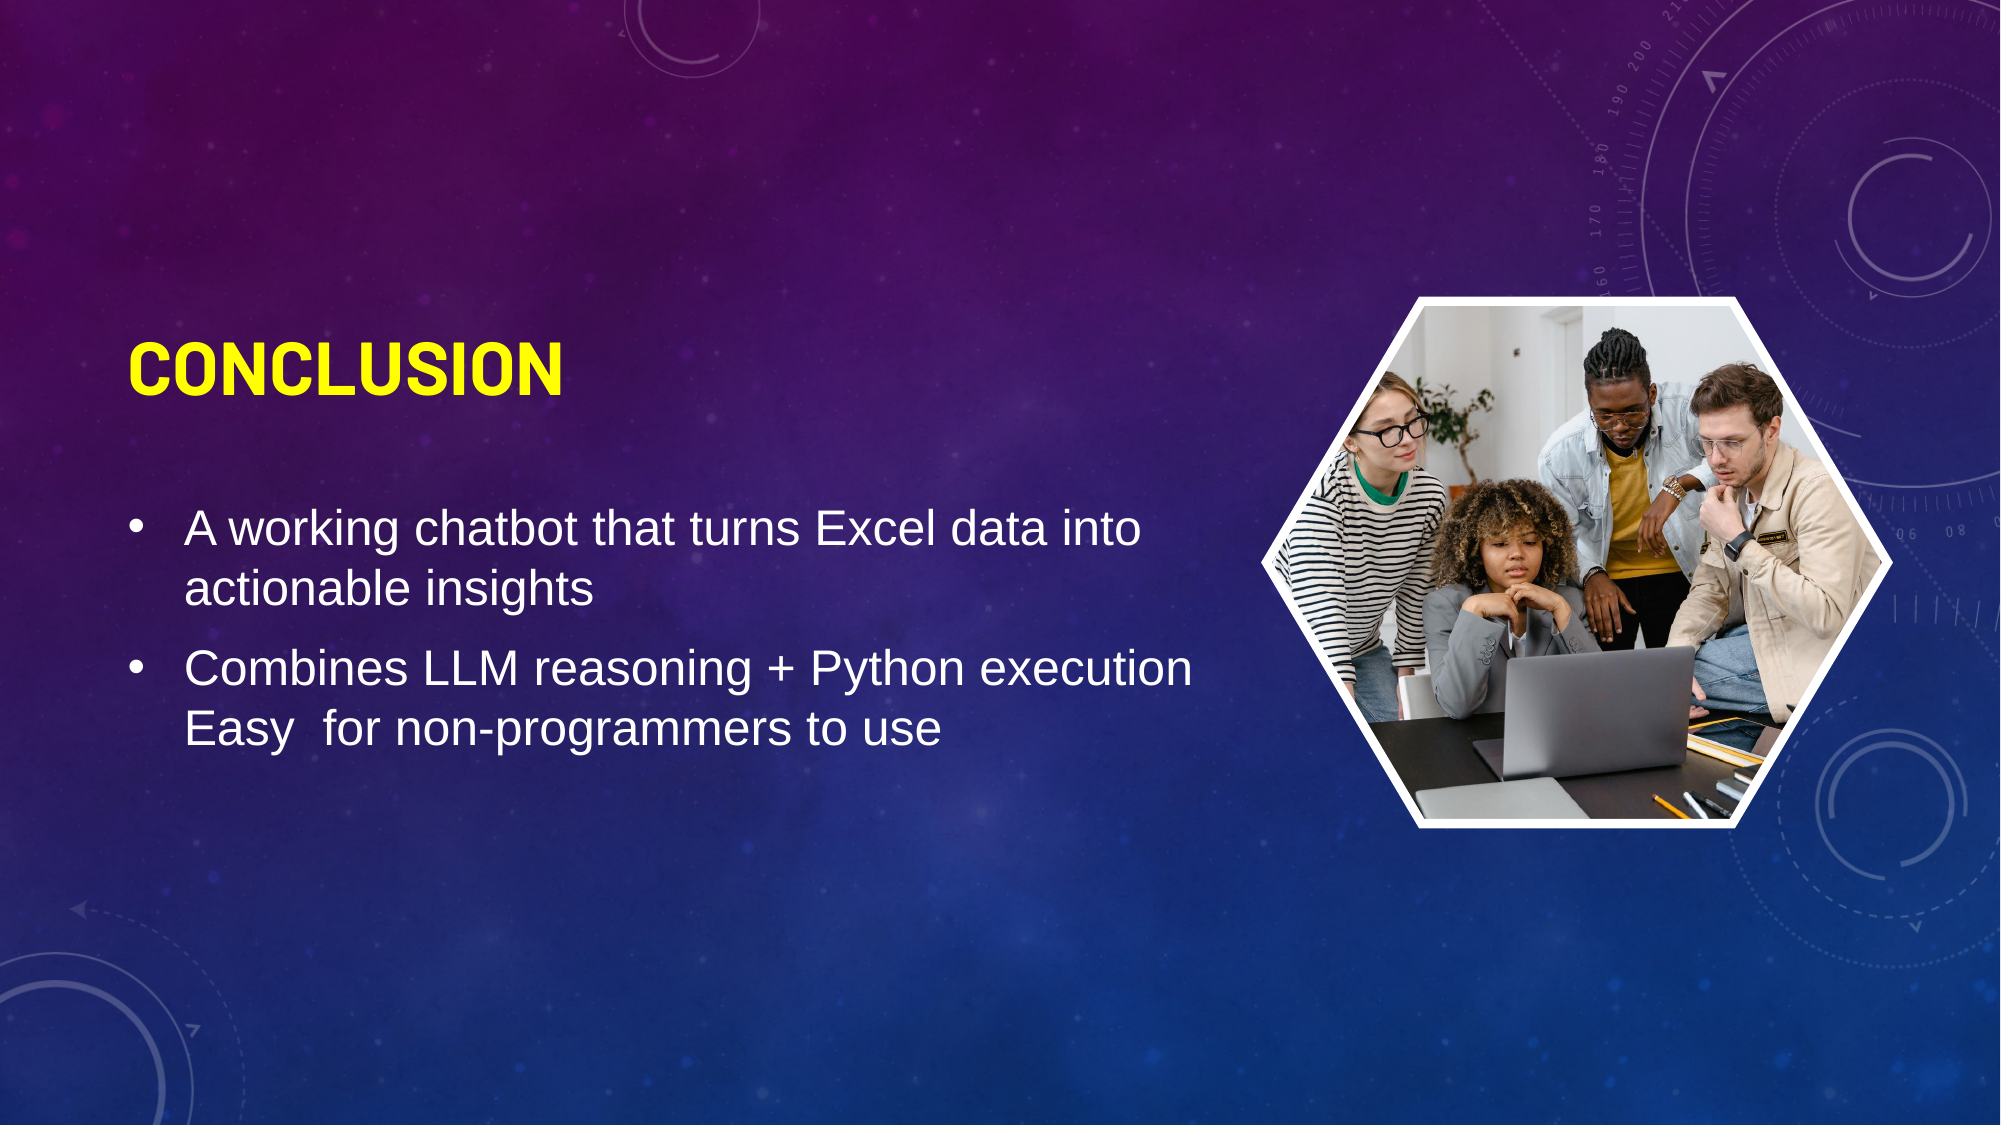

# CONCLUSION

A working chatbot that turns Excel data into actionable insights
Combines LLM reasoning + Python execution Easy  for non-programmers to use